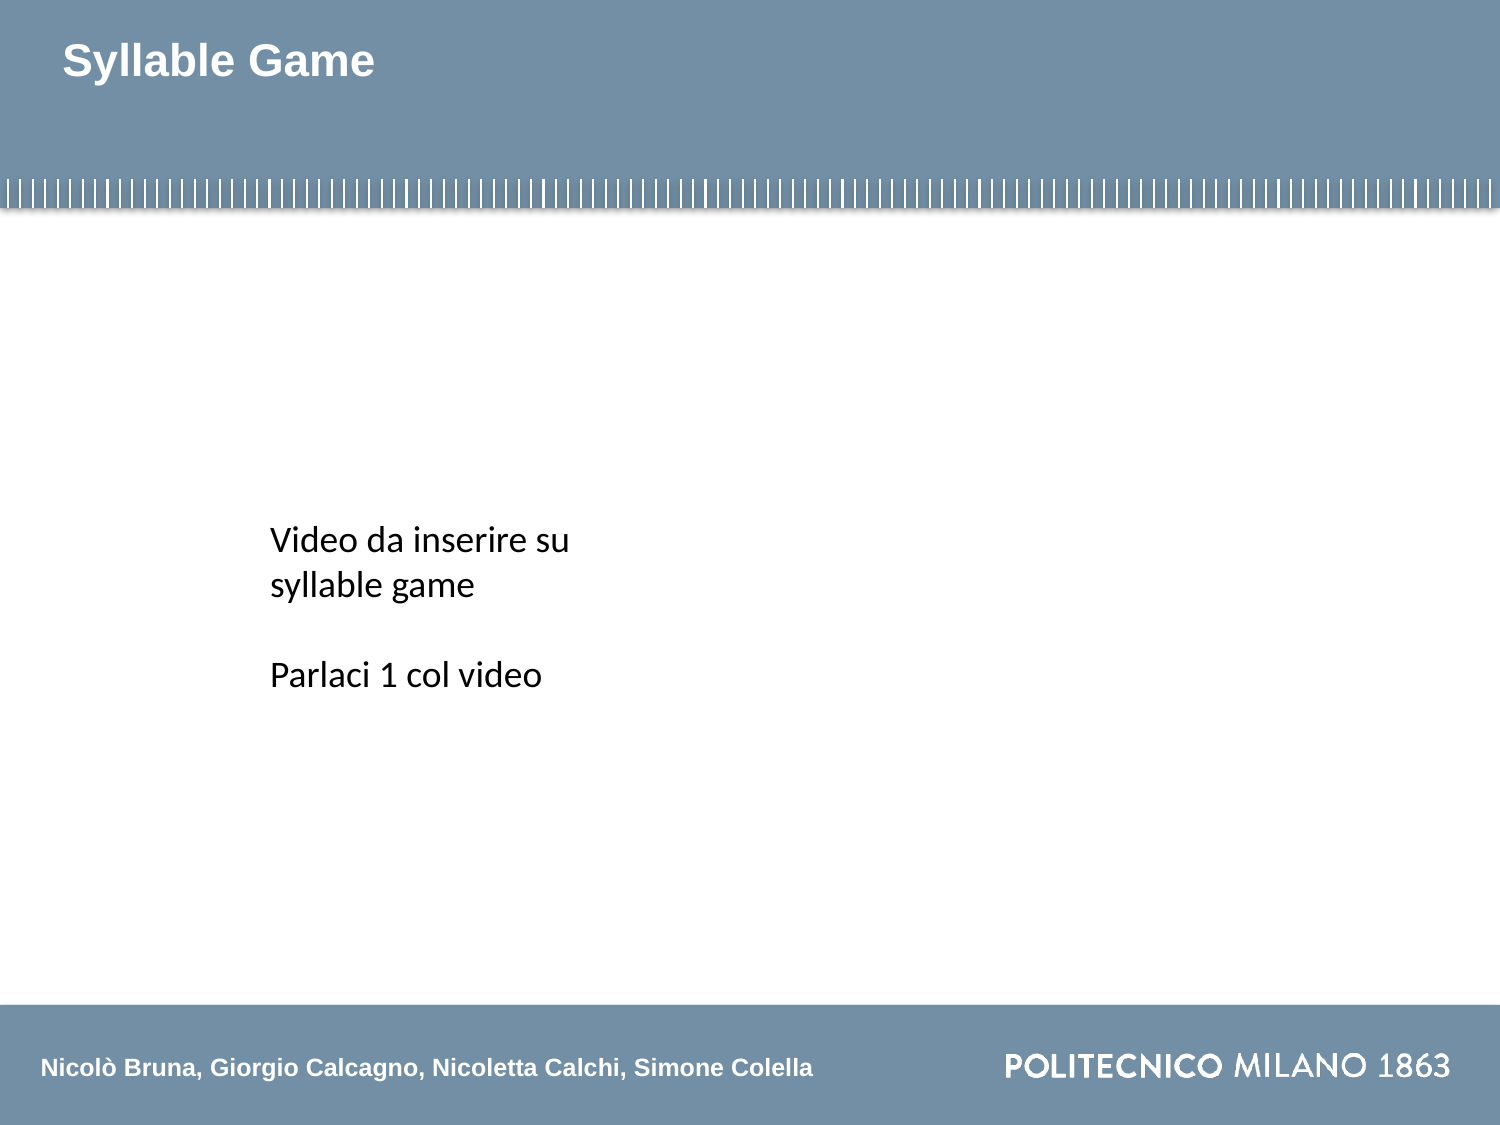

# Syllable Game
Video da inserire su syllable game

Parlaci 1 col video